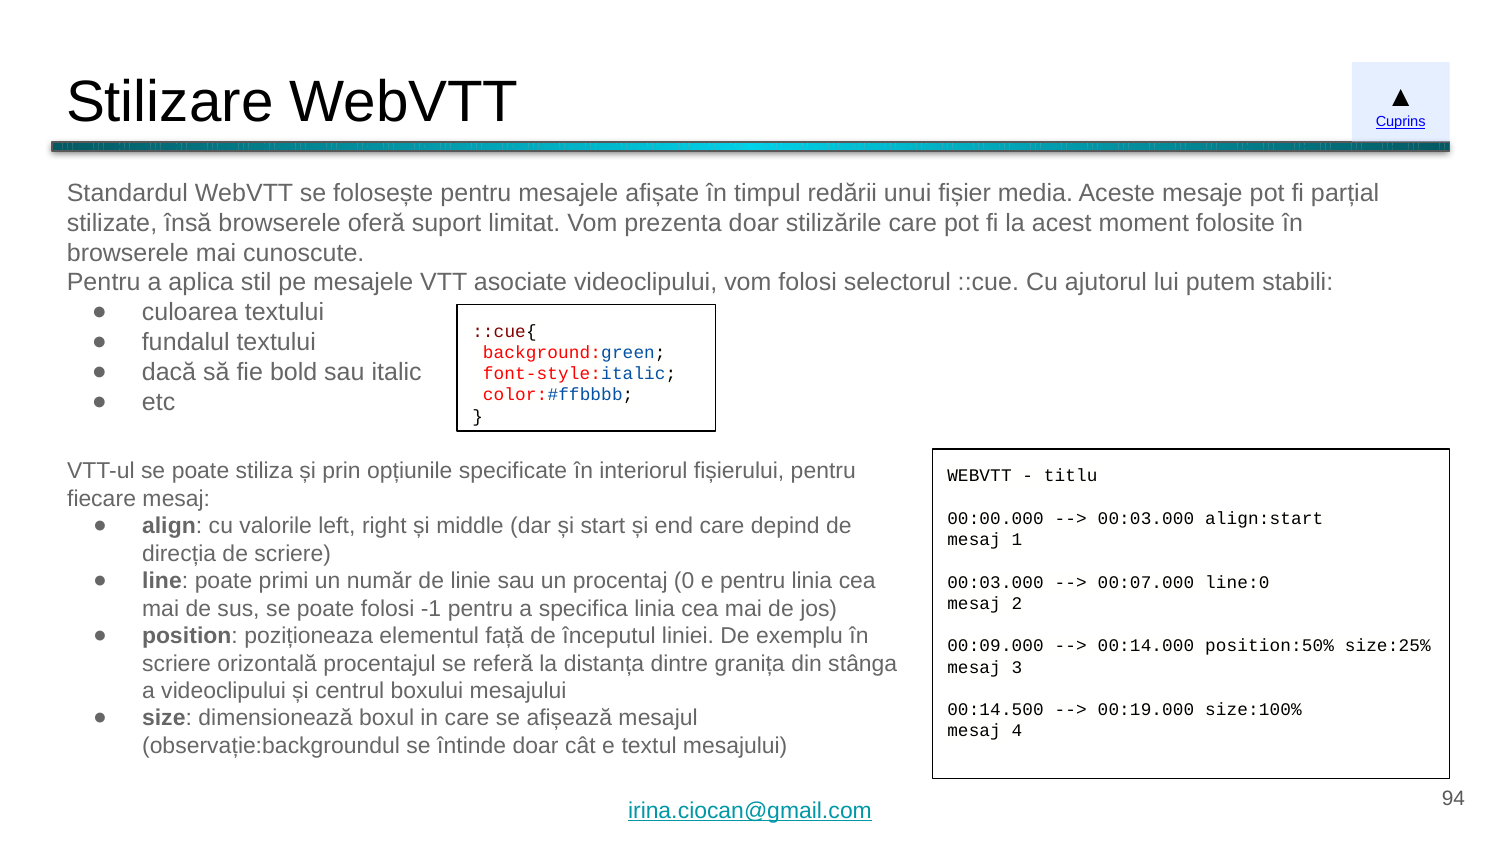

# Stilizare WebVTT
▲
Cuprins

Standardul WebVTT se folosește pentru mesajele afișate în timpul redării unui fișier media. Aceste mesaje pot fi parțial stilizate, însă browserele oferă suport limitat. Vom prezenta doar stilizările care pot fi la acest moment folosite în browserele mai cunoscute.
Pentru a aplica stil pe mesajele VTT asociate videoclipului, vom folosi selectorul ::cue. Cu ajutorul lui putem stabili:
culoarea textului
fundalul textului
dacă să fie bold sau italic
etc
::cue{
 background:green;
 font-style:italic;
 color:#ffbbbb;
}

VTT-ul se poate stiliza și prin opțiunile specificate în interiorul fișierului, pentru fiecare mesaj:
align: cu valorile left, right și middle (dar și start și end care depind de direcția de scriere)
line: poate primi un număr de linie sau un procentaj (0 e pentru linia cea mai de sus, se poate folosi -1 pentru a specifica linia cea mai de jos)
position: poziționeaza elementul față de începutul liniei. De exemplu în scriere orizontală procentajul se referă la distanța dintre granița din stânga a videoclipului și centrul boxului mesajului
size: dimensionează boxul in care se afișează mesajul (observație:backgroundul se întinde doar cât e textul mesajului)
WEBVTT - titlu

00:00.000 --> 00:03.000 align:start
mesaj 1

00:03.000 --> 00:07.000 line:0
mesaj 2

00:09.000 --> 00:14.000 position:50% size:25%
mesaj 3

00:14.500 --> 00:19.000 size:100%
mesaj 4
94
irina.ciocan@gmail.com